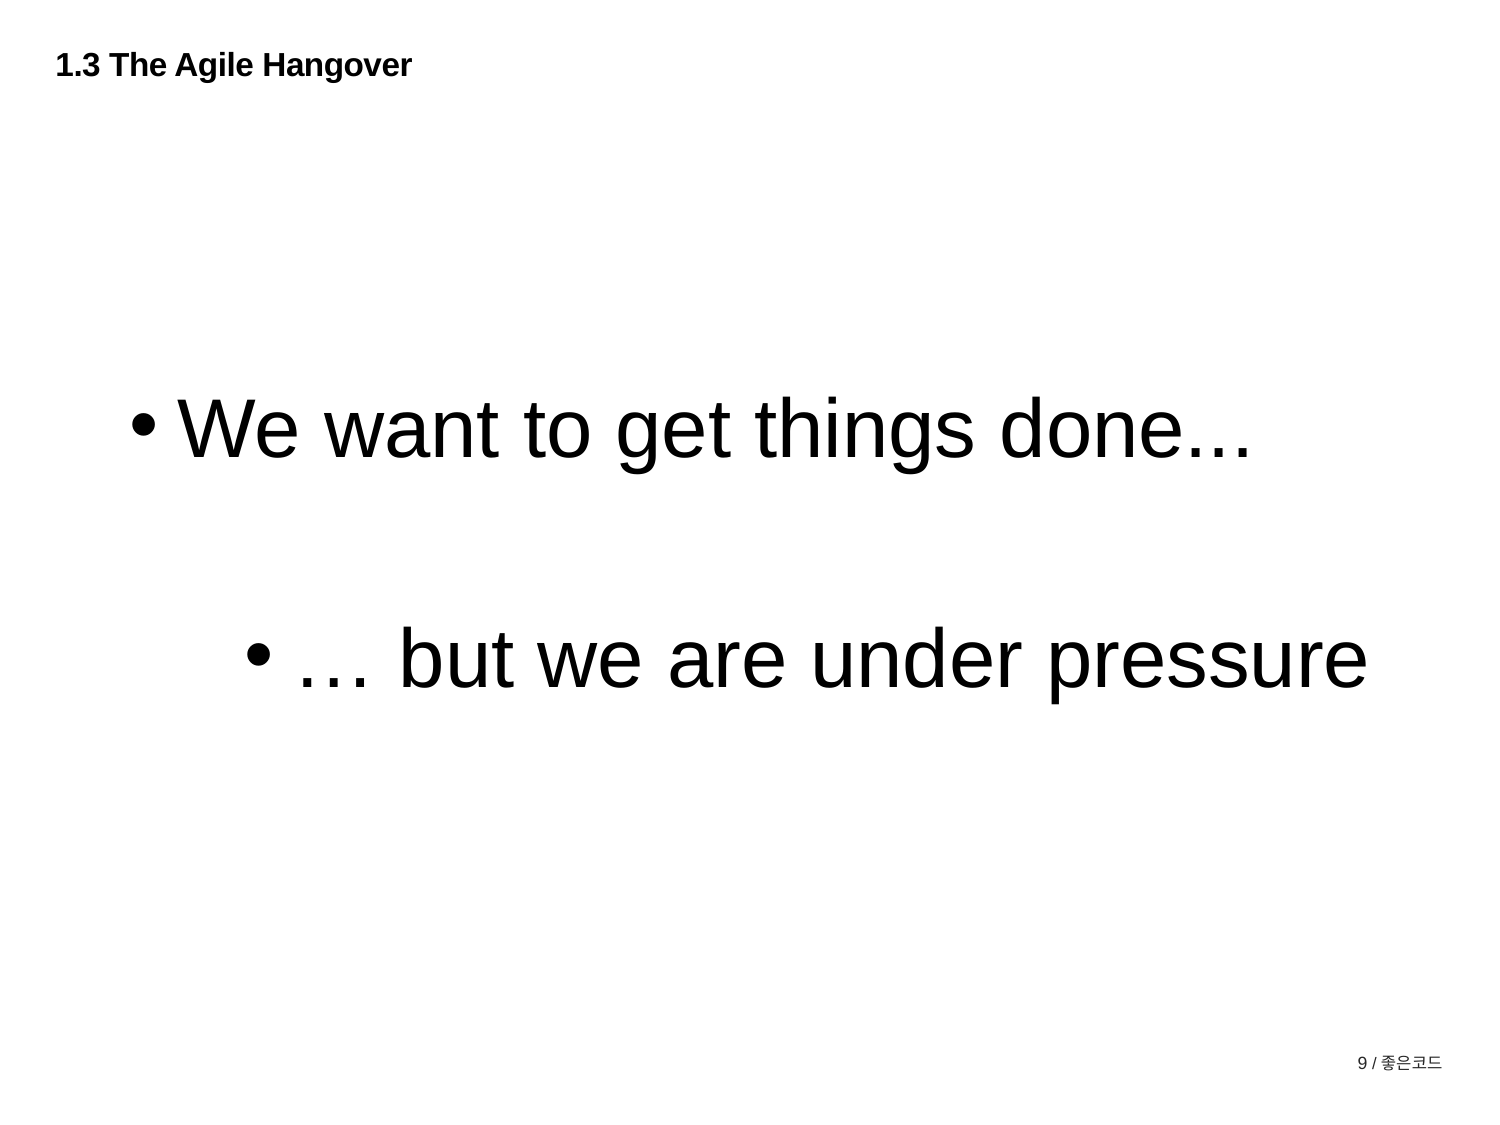

1.3 The Agile Hangover
# We want to get things done...

… but we are under pressure